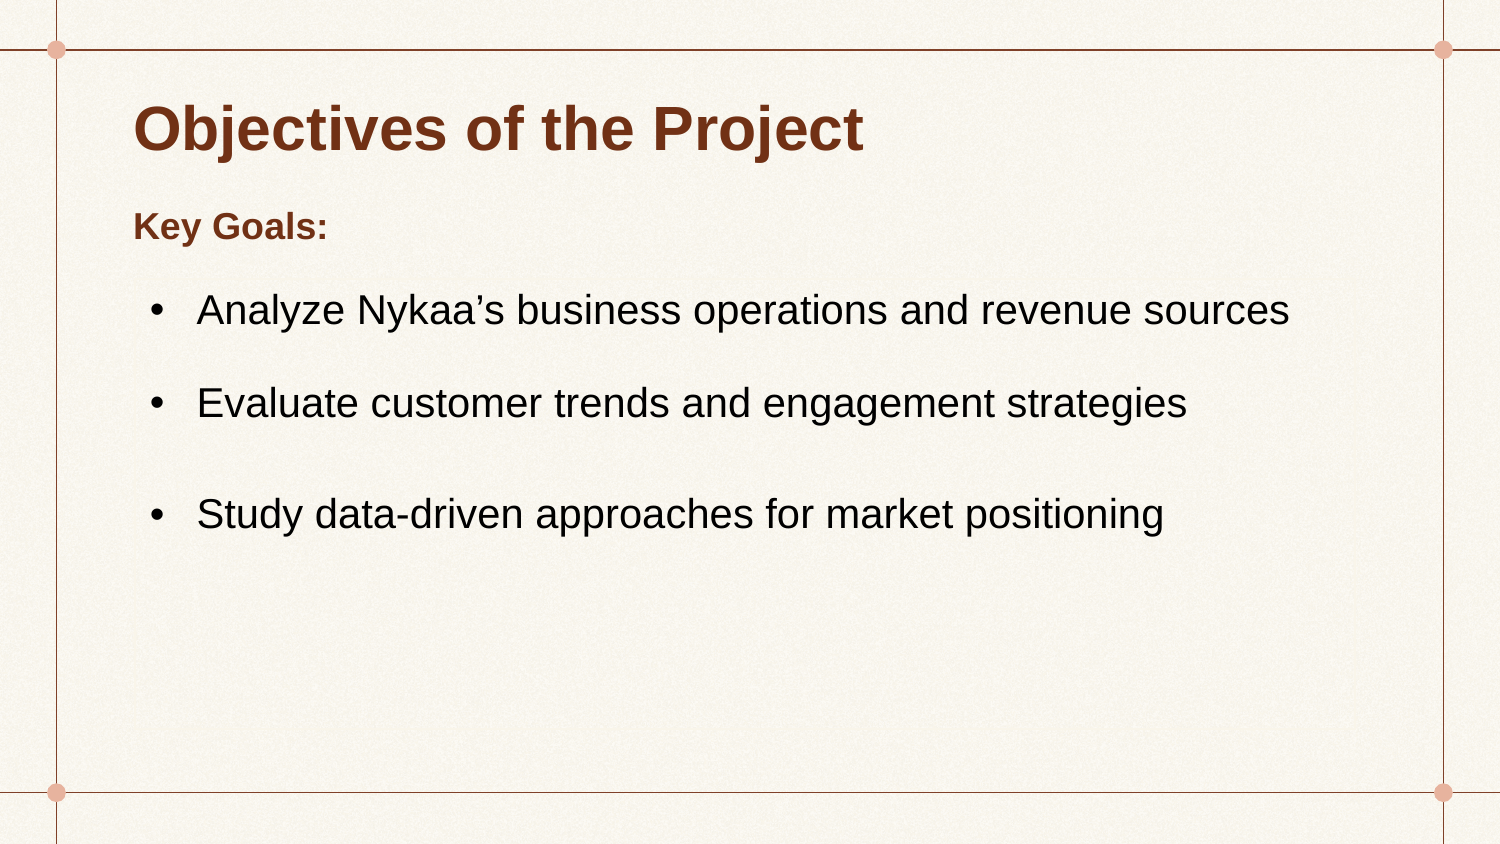

# Objectives of the Project
Key Goals:
| Analyze Nykaa’s business operations and revenue sources Evaluate customer trends and engagement strategies Study data-driven approaches for market positioning |
| --- |